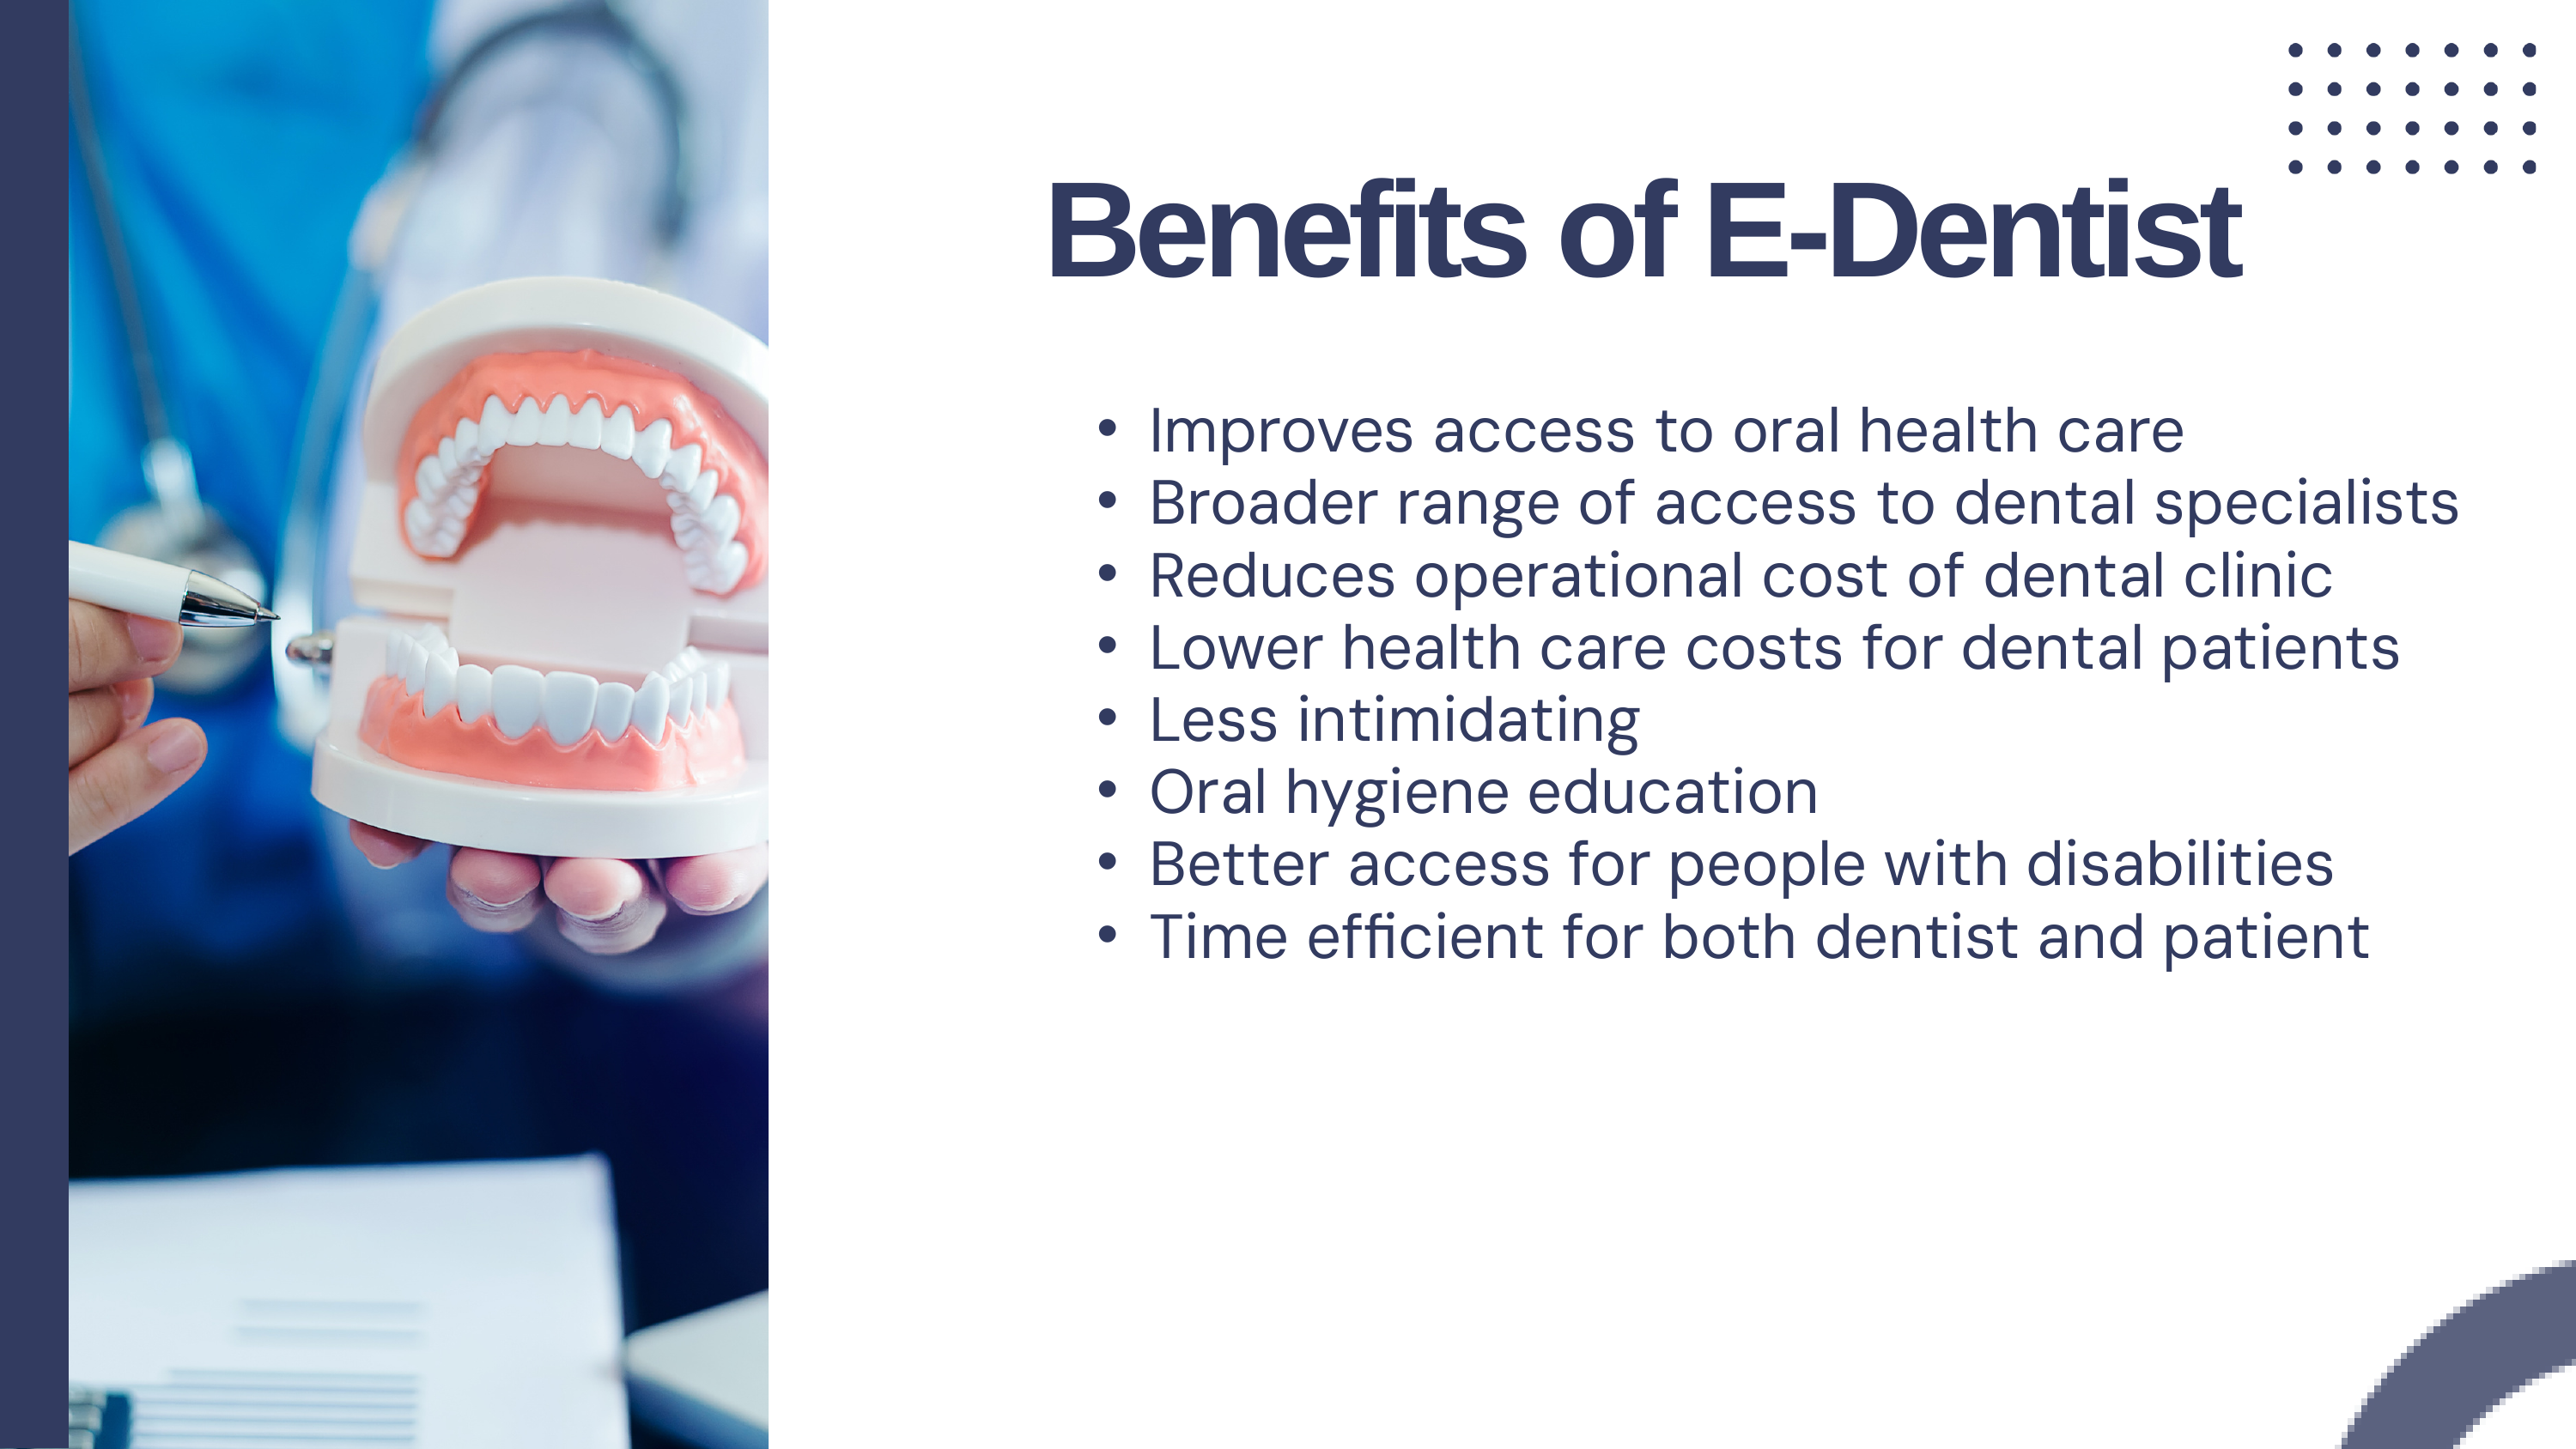

Benefits of E-Dentist
Improves access to oral health care
Broader range of access to dental specialists
Reduces operational cost of dental clinic
Lower health care costs for dental patients
Less intimidating
Oral hygiene education
Better access for people with disabilities
Time efficient for both dentist and patient